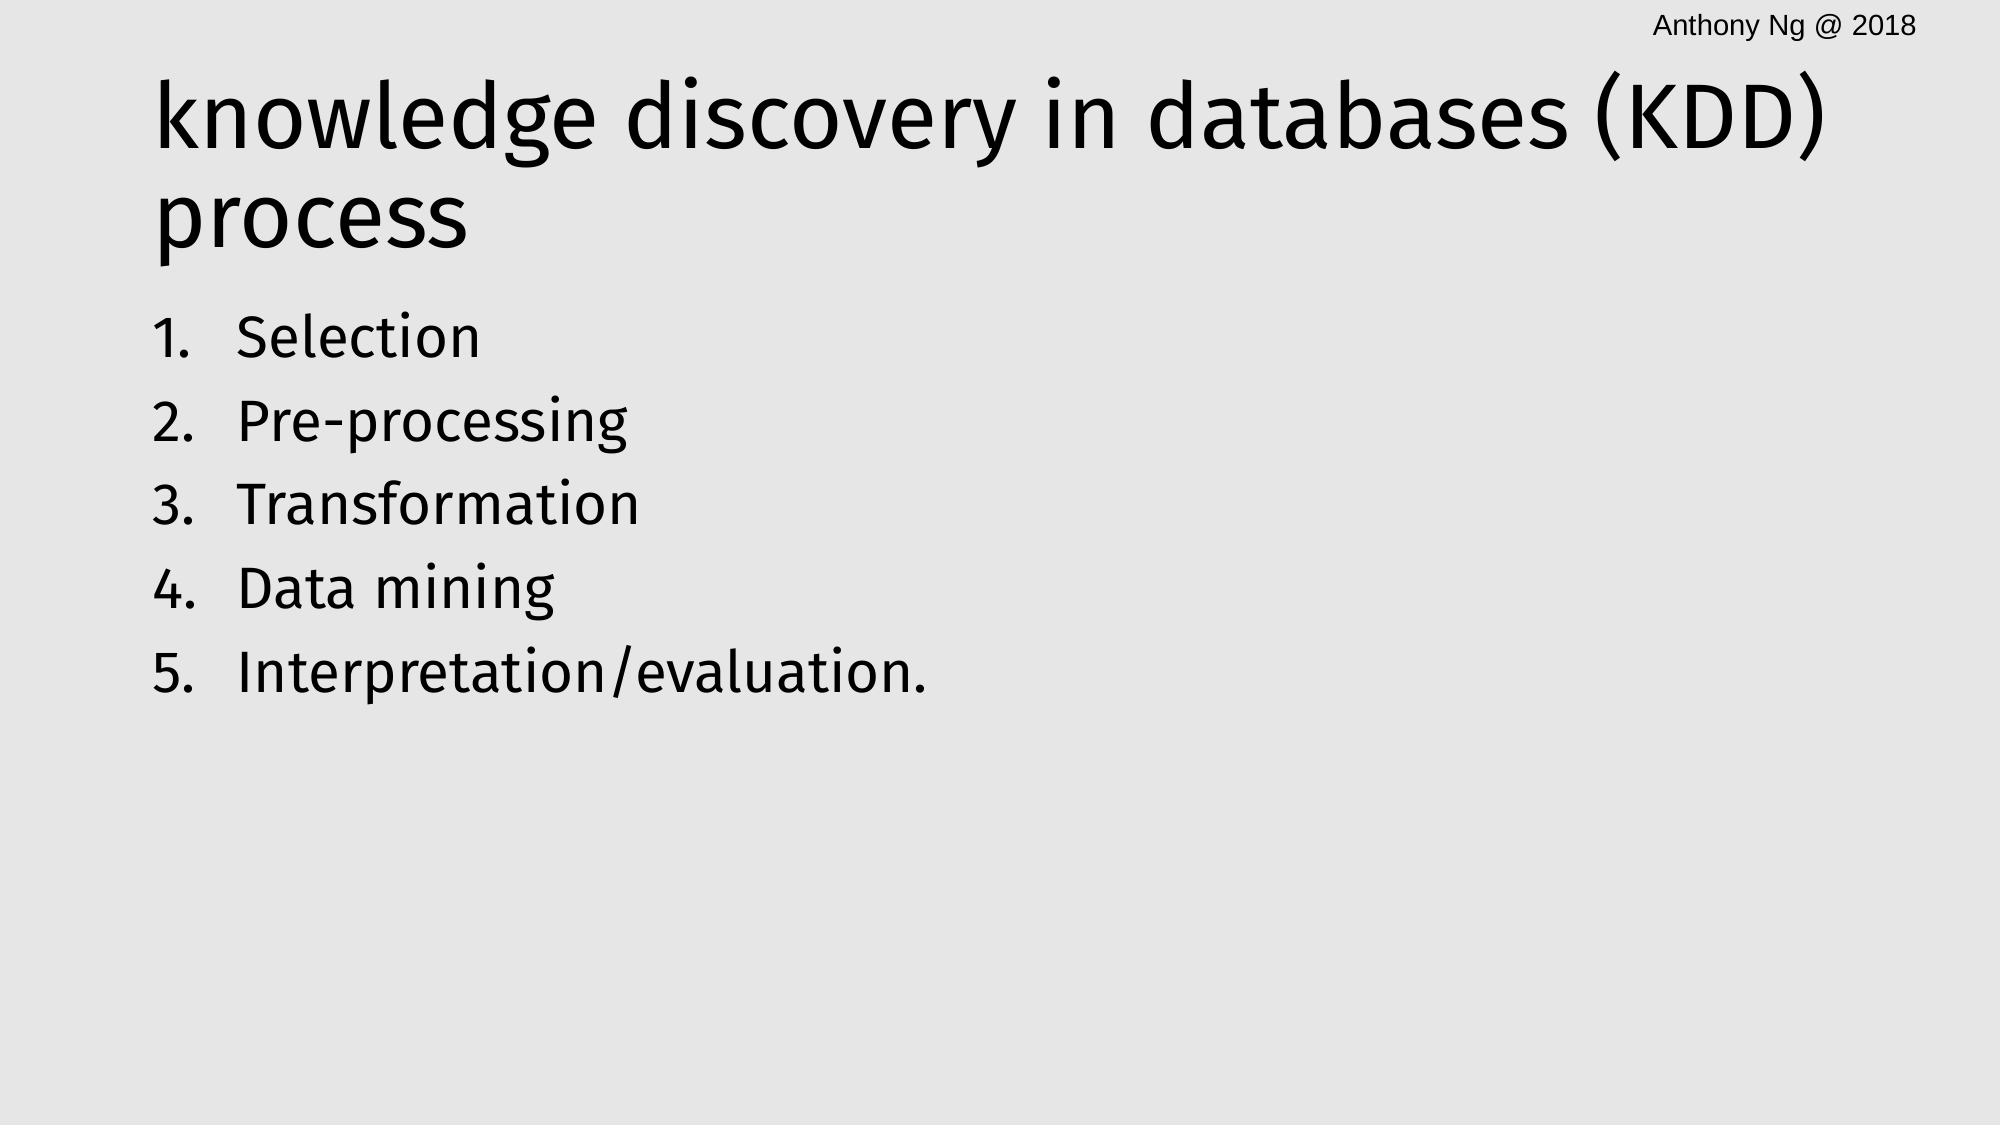

# knowledge discovery in databases (KDD) process
Selection
Pre-processing
Transformation
Data mining
Interpretation/evaluation.